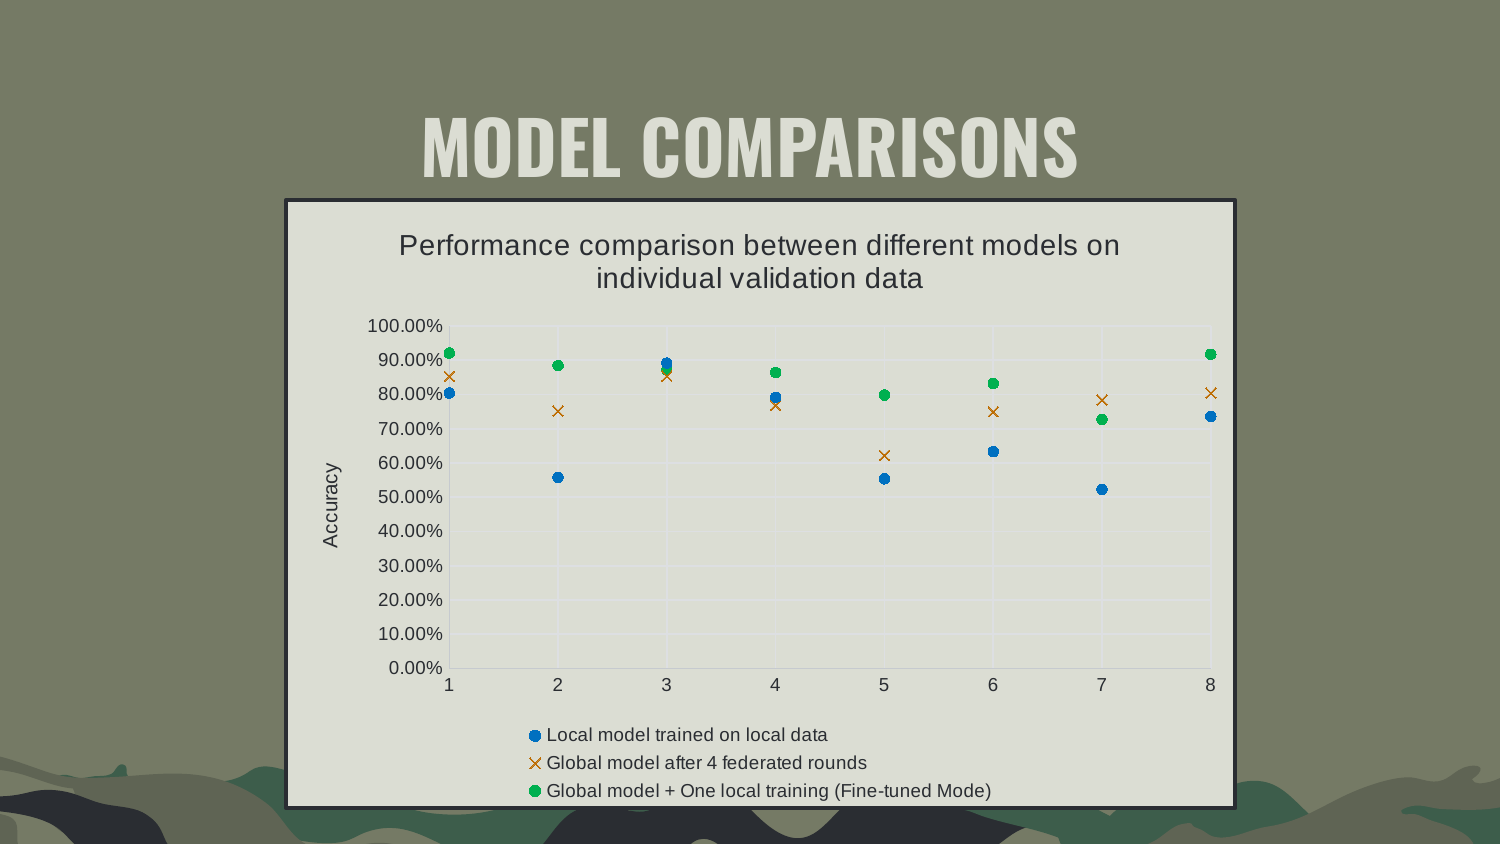

# MODEL COMPARISONS

### Chart: Performance comparison between different models on individual validation data

| Category | Local model trained on local data | Global model after 4 federated rounds | Global model + One local training (Fine-tuned Mode) |
|---|---|---|---|